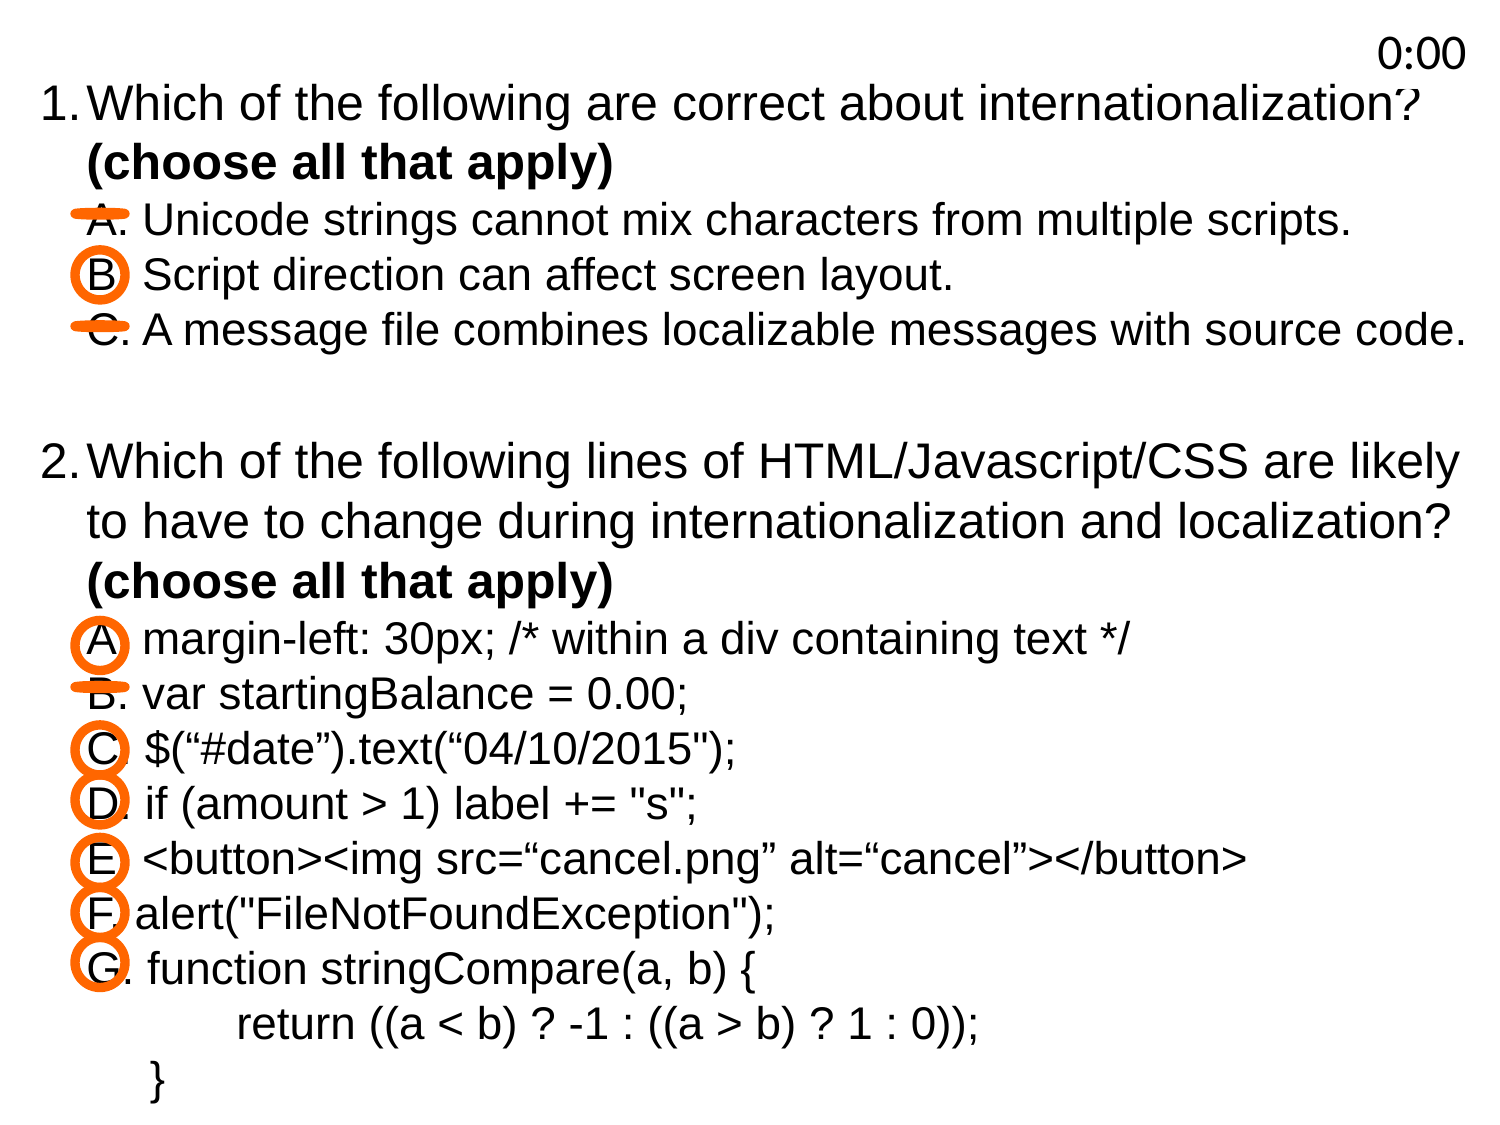

0:04
  0:09
  0:08
  0:07
  0:05
  0:03
  0:02
  0:01
  0:00
0:14
3:00
2:30
2:00
1:45
1:30
1:15
1:00
0:45
0:30
0:20
0:19
0:18
0:17
0:16
0:15
0:13
0:12
0:11
0:10
0:06
Which of the following are correct about internationalization? (choose all that apply)
A. Unicode strings cannot mix characters from multiple scripts.
B. Script direction can affect screen layout.
C. A message file combines localizable messages with source code.

Which of the following lines of HTML/Javascript/CSS are likely to have to change during internationalization and localization? (choose all that apply)
A. margin-left: 30px; /* within a div containing text */
B. var startingBalance = 0.00;
C. $(“#date”).text(“04/10/2015");
D. if (amount > 1) label += "s";
E. <button><img src=“cancel.png” alt=“cancel”></button>
F. alert("FileNotFoundException");
G. function stringCompare(a, b) {
	return ((a < b) ? -1 : ((a > b) ? 1 : 0));
     }